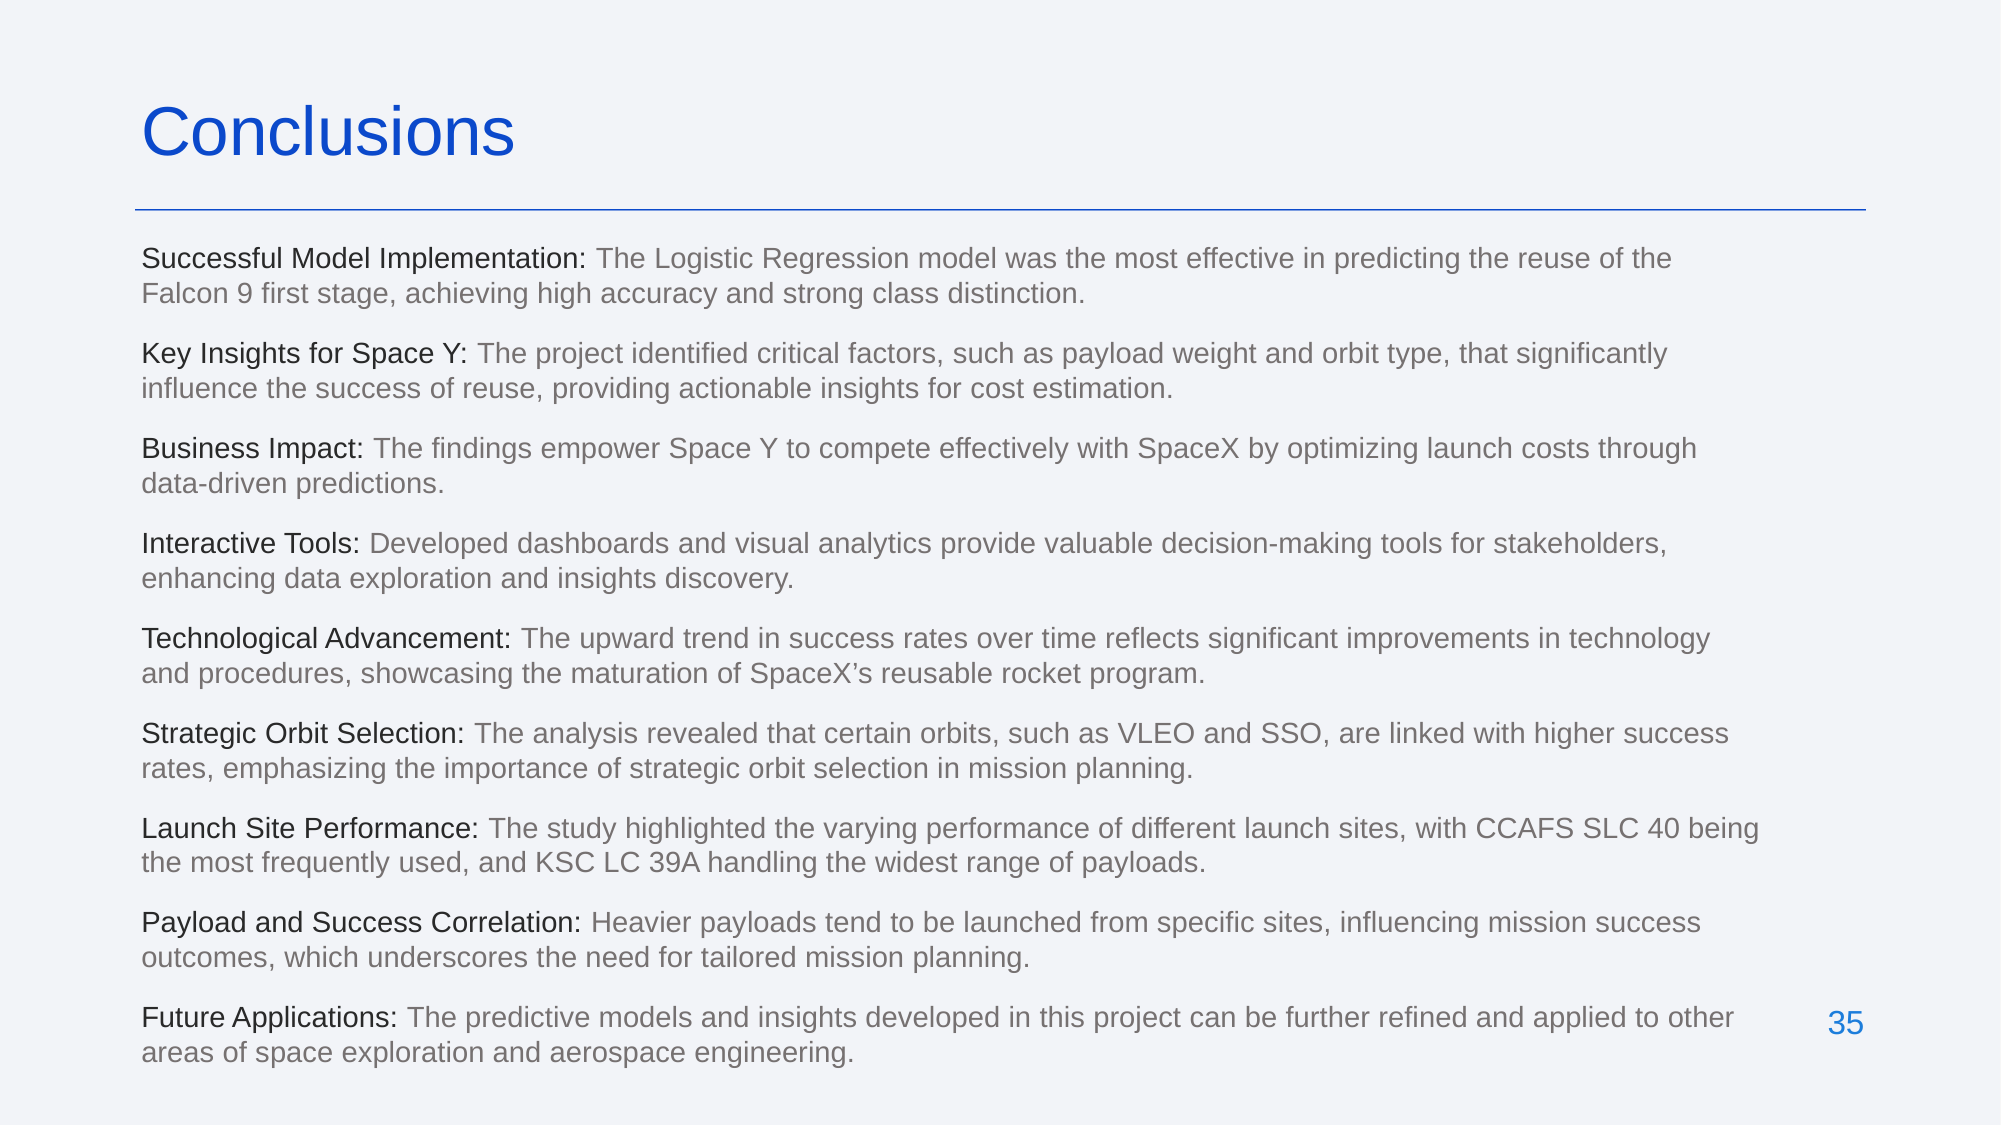

Conclusions
Successful Model Implementation: The Logistic Regression model was the most effective in predicting the reuse of the Falcon 9 first stage, achieving high accuracy and strong class distinction.

Key Insights for Space Y: The project identified critical factors, such as payload weight and orbit type, that significantly influence the success of reuse, providing actionable insights for cost estimation.

Business Impact: The findings empower Space Y to compete effectively with SpaceX by optimizing launch costs through data-driven predictions.

Interactive Tools: Developed dashboards and visual analytics provide valuable decision-making tools for stakeholders, enhancing data exploration and insights discovery.

Technological Advancement: The upward trend in success rates over time reflects significant improvements in technology and procedures, showcasing the maturation of SpaceX’s reusable rocket program.

Strategic Orbit Selection: The analysis revealed that certain orbits, such as VLEO and SSO, are linked with higher success rates, emphasizing the importance of strategic orbit selection in mission planning.

Launch Site Performance: The study highlighted the varying performance of different launch sites, with CCAFS SLC 40 being the most frequently used, and KSC LC 39A handling the widest range of payloads.

Payload and Success Correlation: Heavier payloads tend to be launched from specific sites, influencing mission success outcomes, which underscores the need for tailored mission planning.

Future Applications: The predictive models and insights developed in this project can be further refined and applied to other areas of space exploration and aerospace engineering.
35